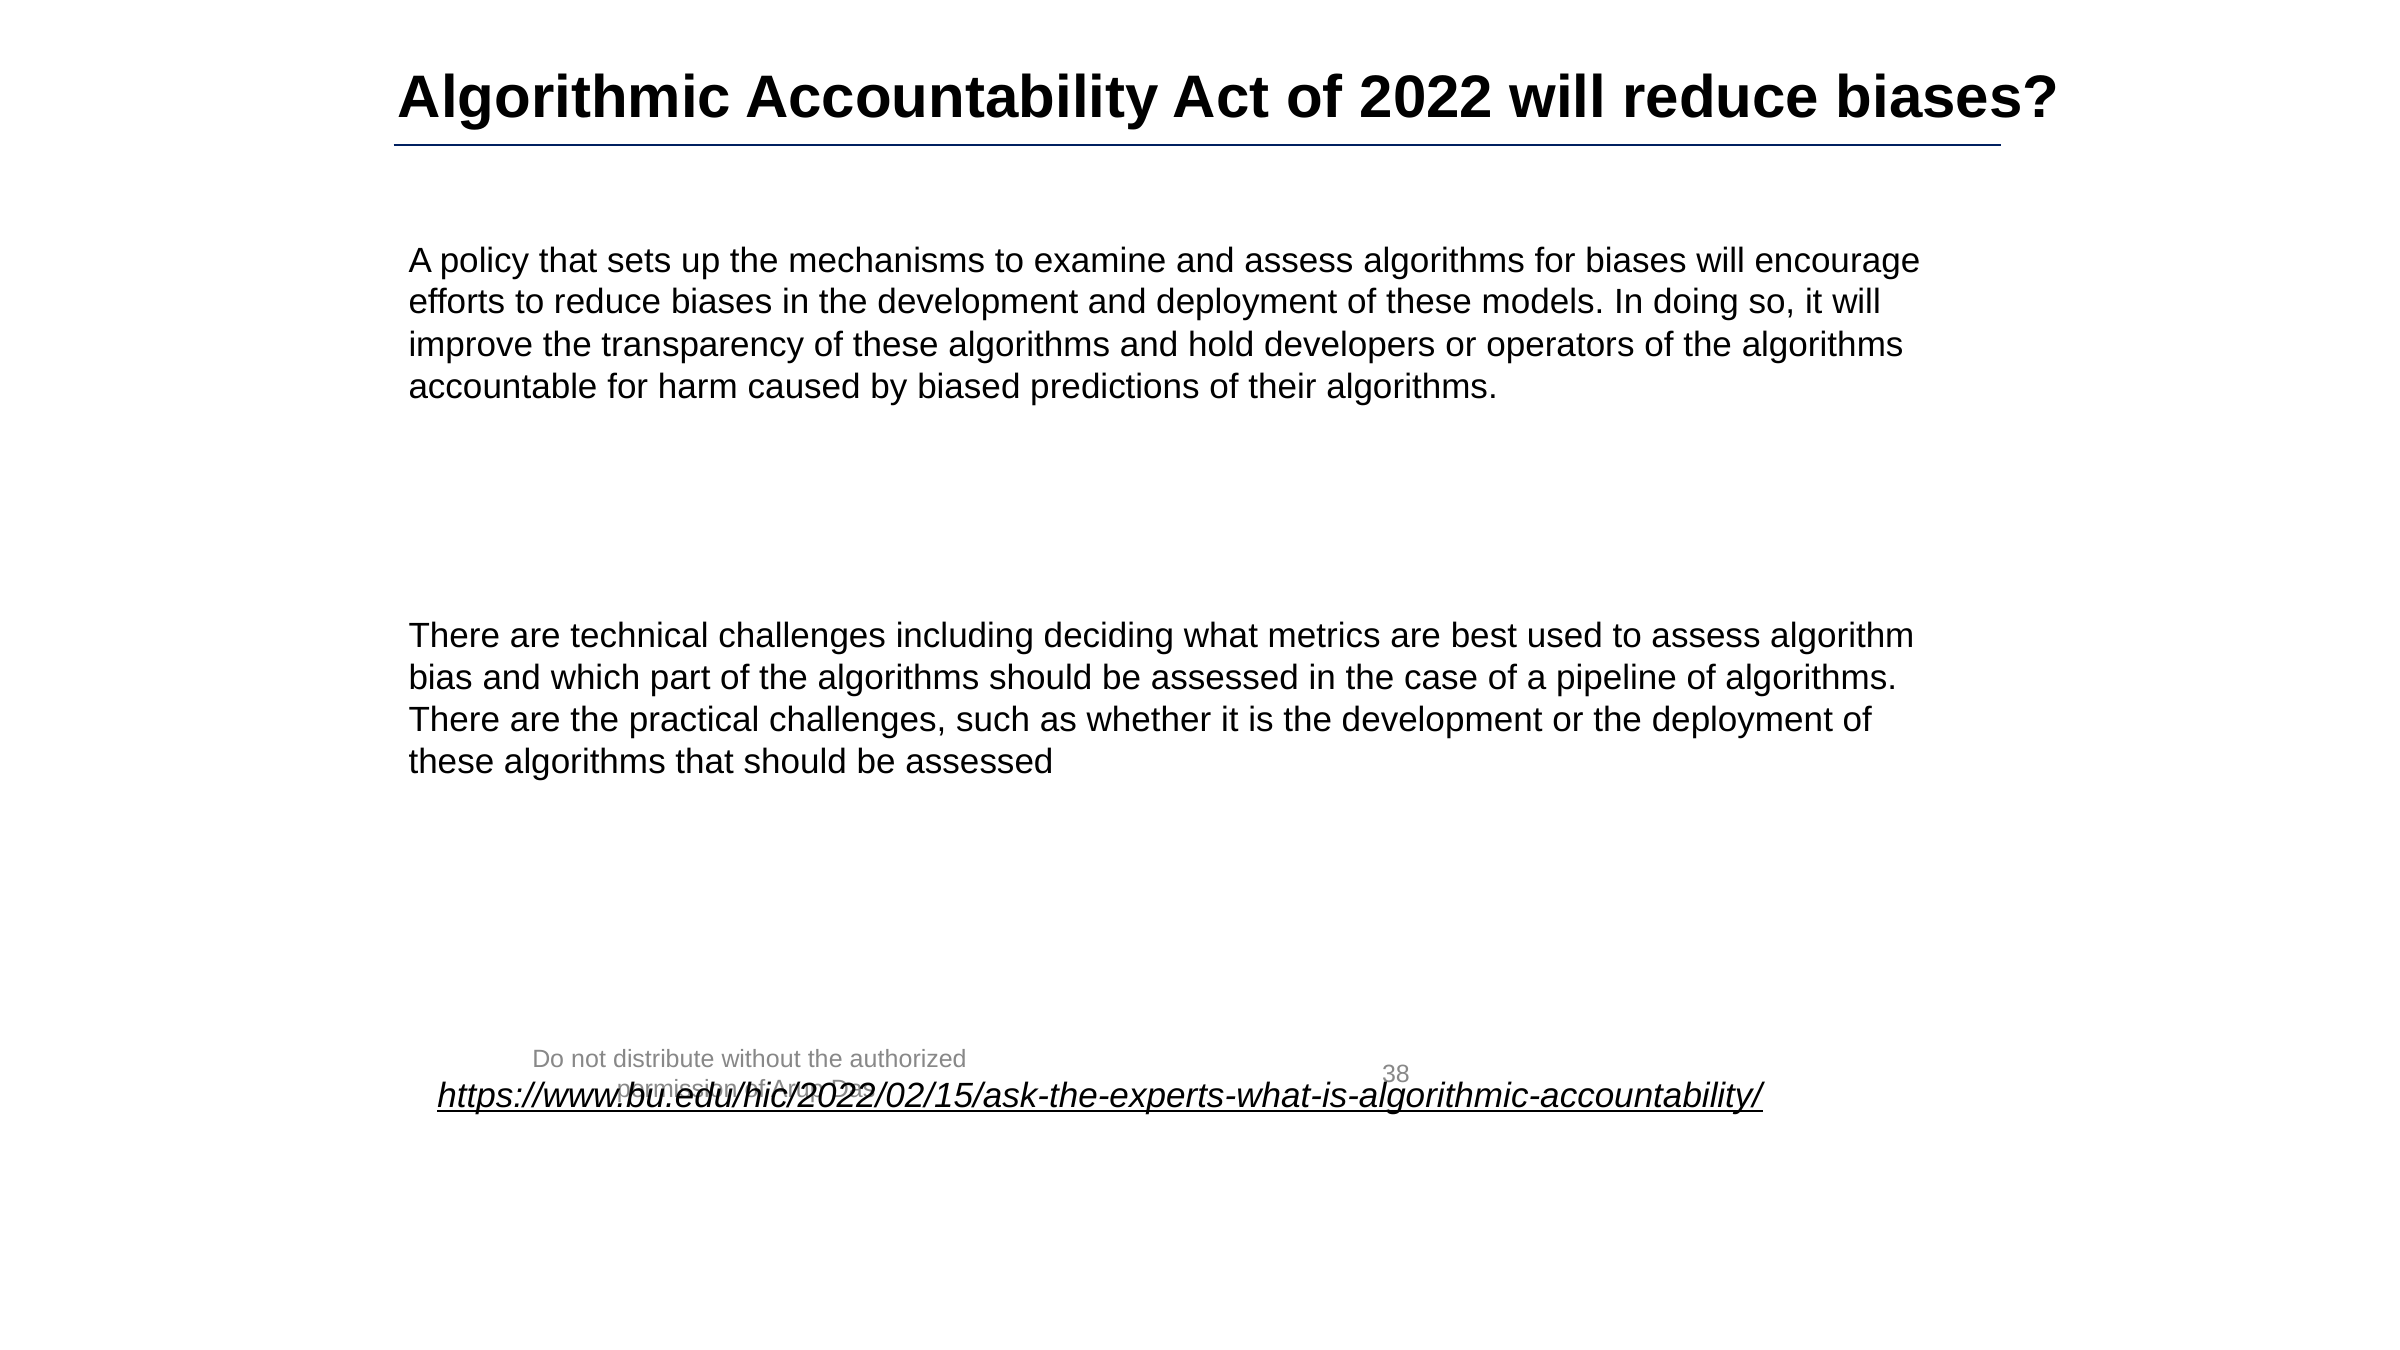

Algorithmic Accountability Act of 2022 will reduce biases?
A policy that sets up the mechanisms to examine and assess algorithms for biases will encourage efforts to reduce biases in the development and deployment of these models. In doing so, it will improve the transparency of these algorithms and hold developers or operators of the algorithms accountable for harm caused by biased predictions of their algorithms.

There are technical challenges including deciding what metrics are best used to assess algorithm bias and which part of the algorithms should be assessed in the case of a pipeline of algorithms. There are the practical challenges, such as whether it is the development or the deployment of these algorithms that should be assessed
Do not distribute without the authorized permission of Arup Das
38
https://www.bu.edu/hic/2022/02/15/ask-the-experts-what-is-algorithmic-accountability/